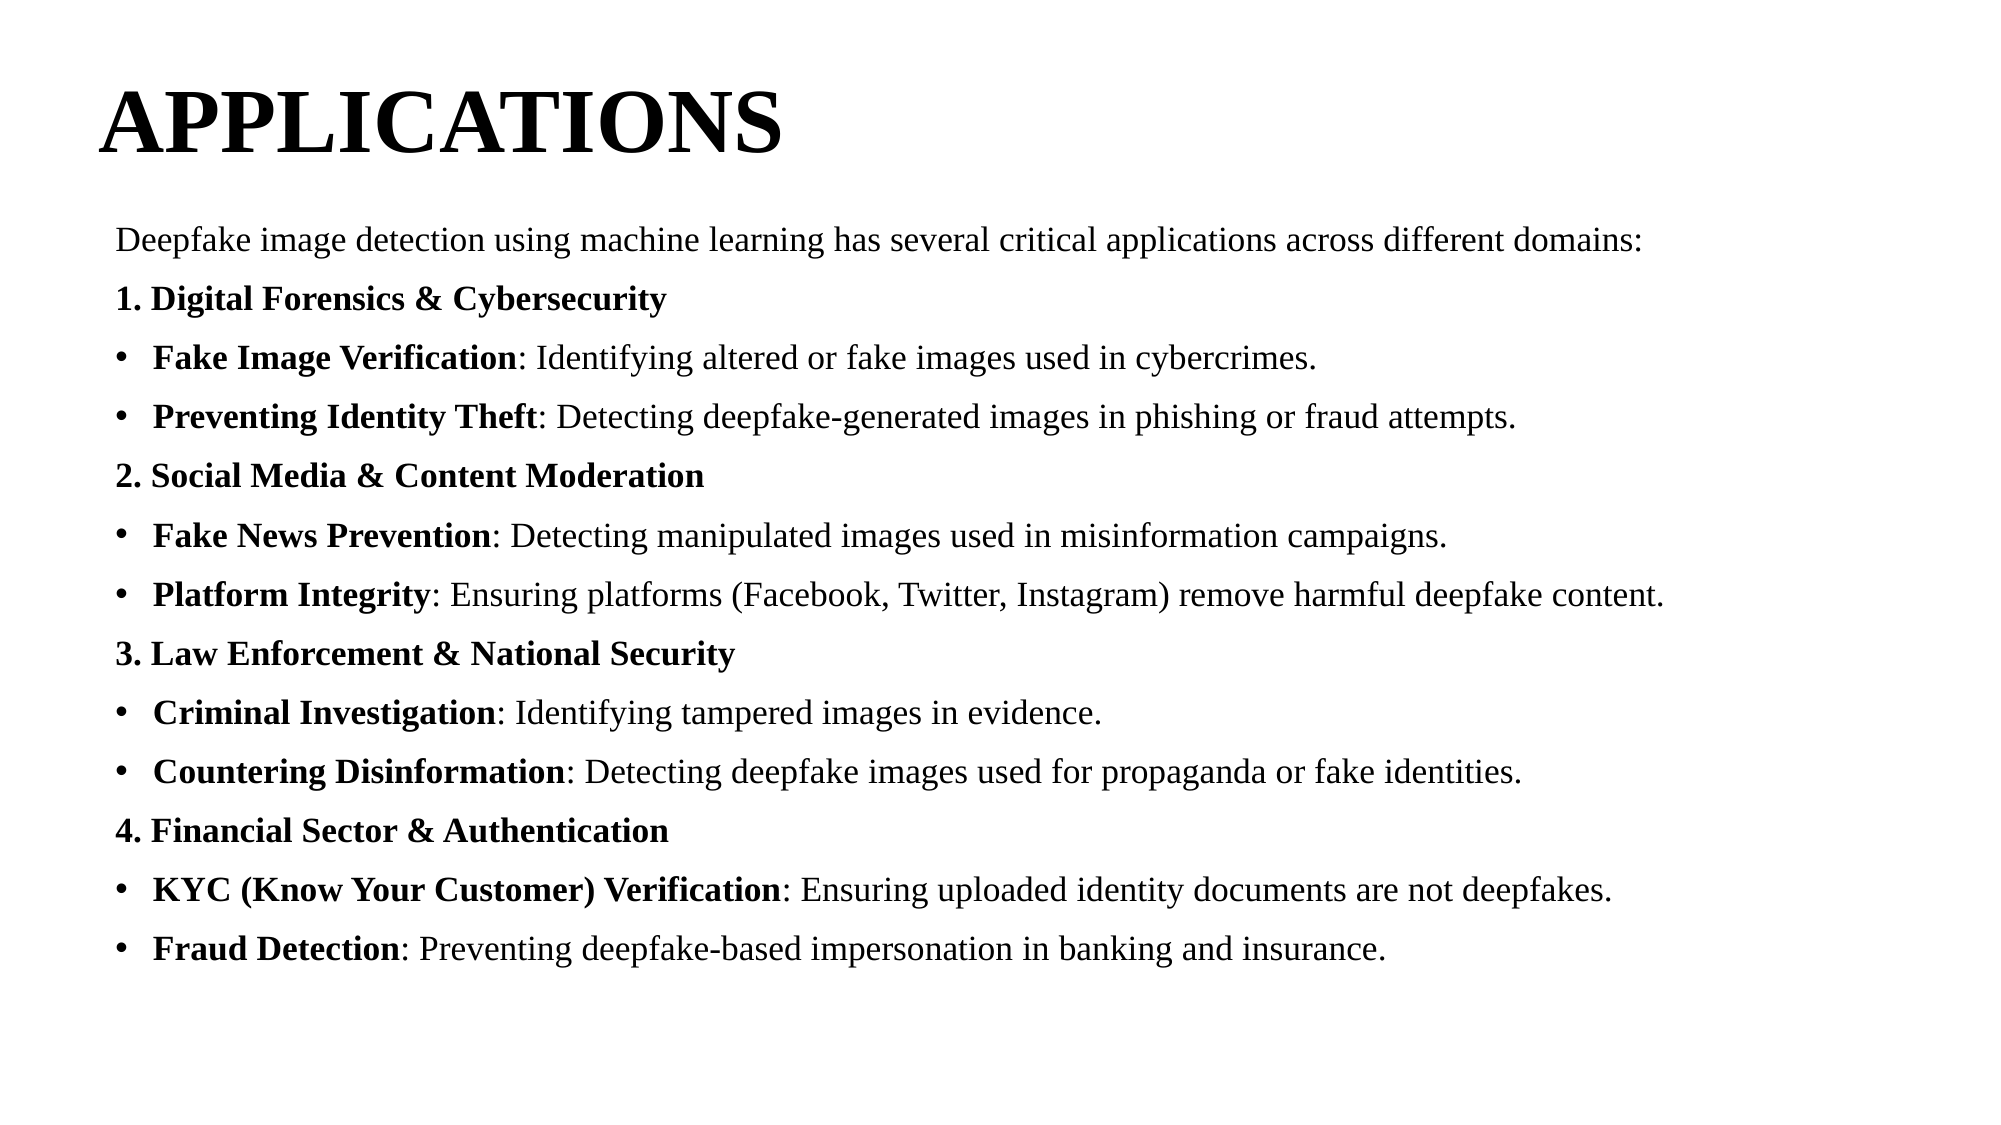

# APPLICATIONS
Deepfake image detection using machine learning has several critical applications across different domains:
1. Digital Forensics & Cybersecurity
Fake Image Verification: Identifying altered or fake images used in cybercrimes.
Preventing Identity Theft: Detecting deepfake-generated images in phishing or fraud attempts.
2. Social Media & Content Moderation
Fake News Prevention: Detecting manipulated images used in misinformation campaigns.
Platform Integrity: Ensuring platforms (Facebook, Twitter, Instagram) remove harmful deepfake content.
3. Law Enforcement & National Security
Criminal Investigation: Identifying tampered images in evidence.
Countering Disinformation: Detecting deepfake images used for propaganda or fake identities.
4. Financial Sector & Authentication
KYC (Know Your Customer) Verification: Ensuring uploaded identity documents are not deepfakes.
Fraud Detection: Preventing deepfake-based impersonation in banking and insurance.